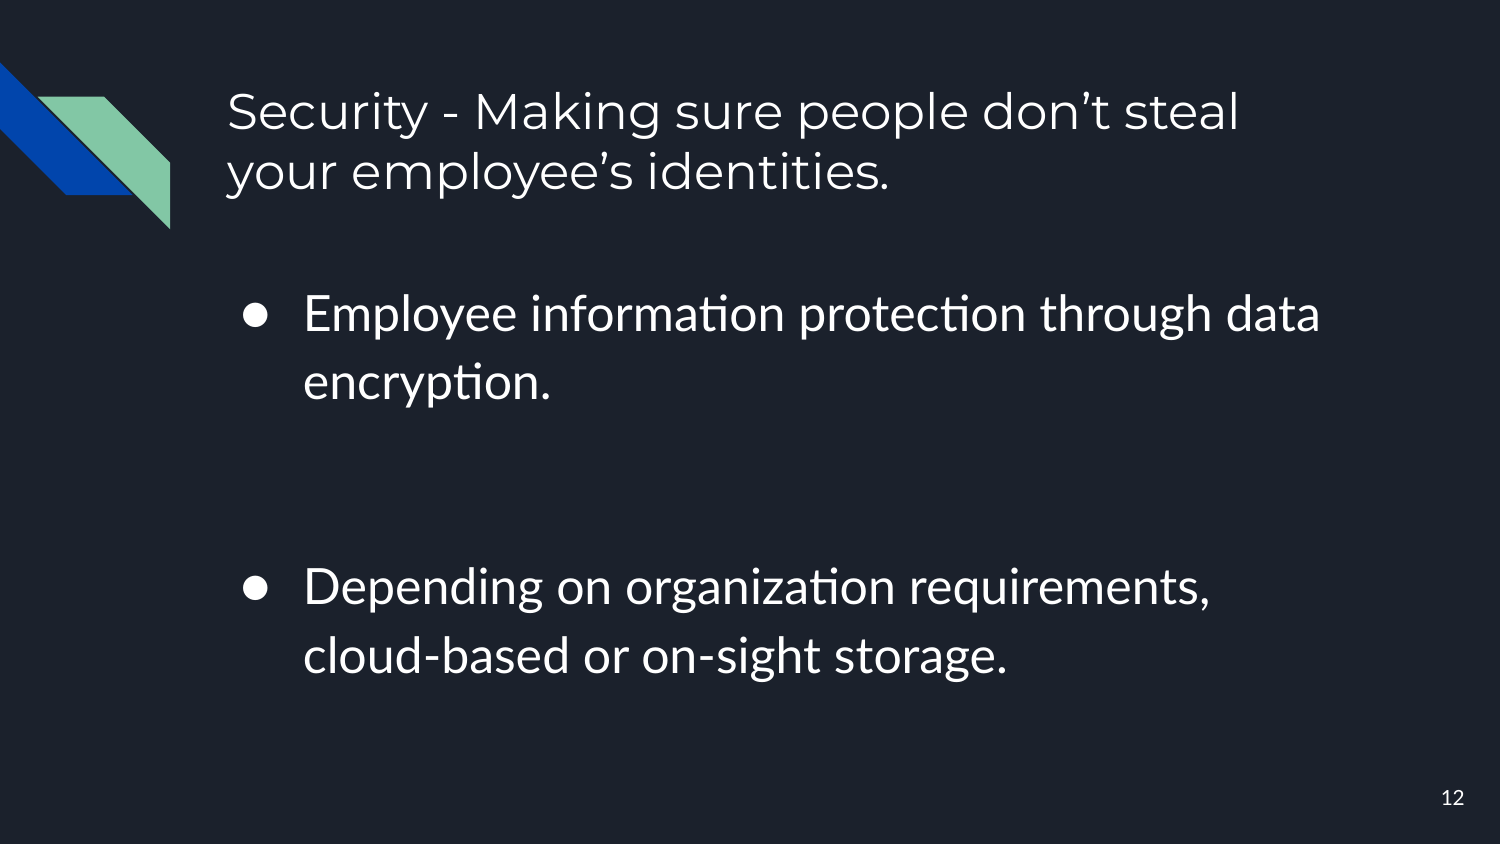

# Security - Making sure people don’t steal your employee’s identities.
Employee information protection through data encryption.

Depending on organization requirements, cloud-based or on-sight storage.
12